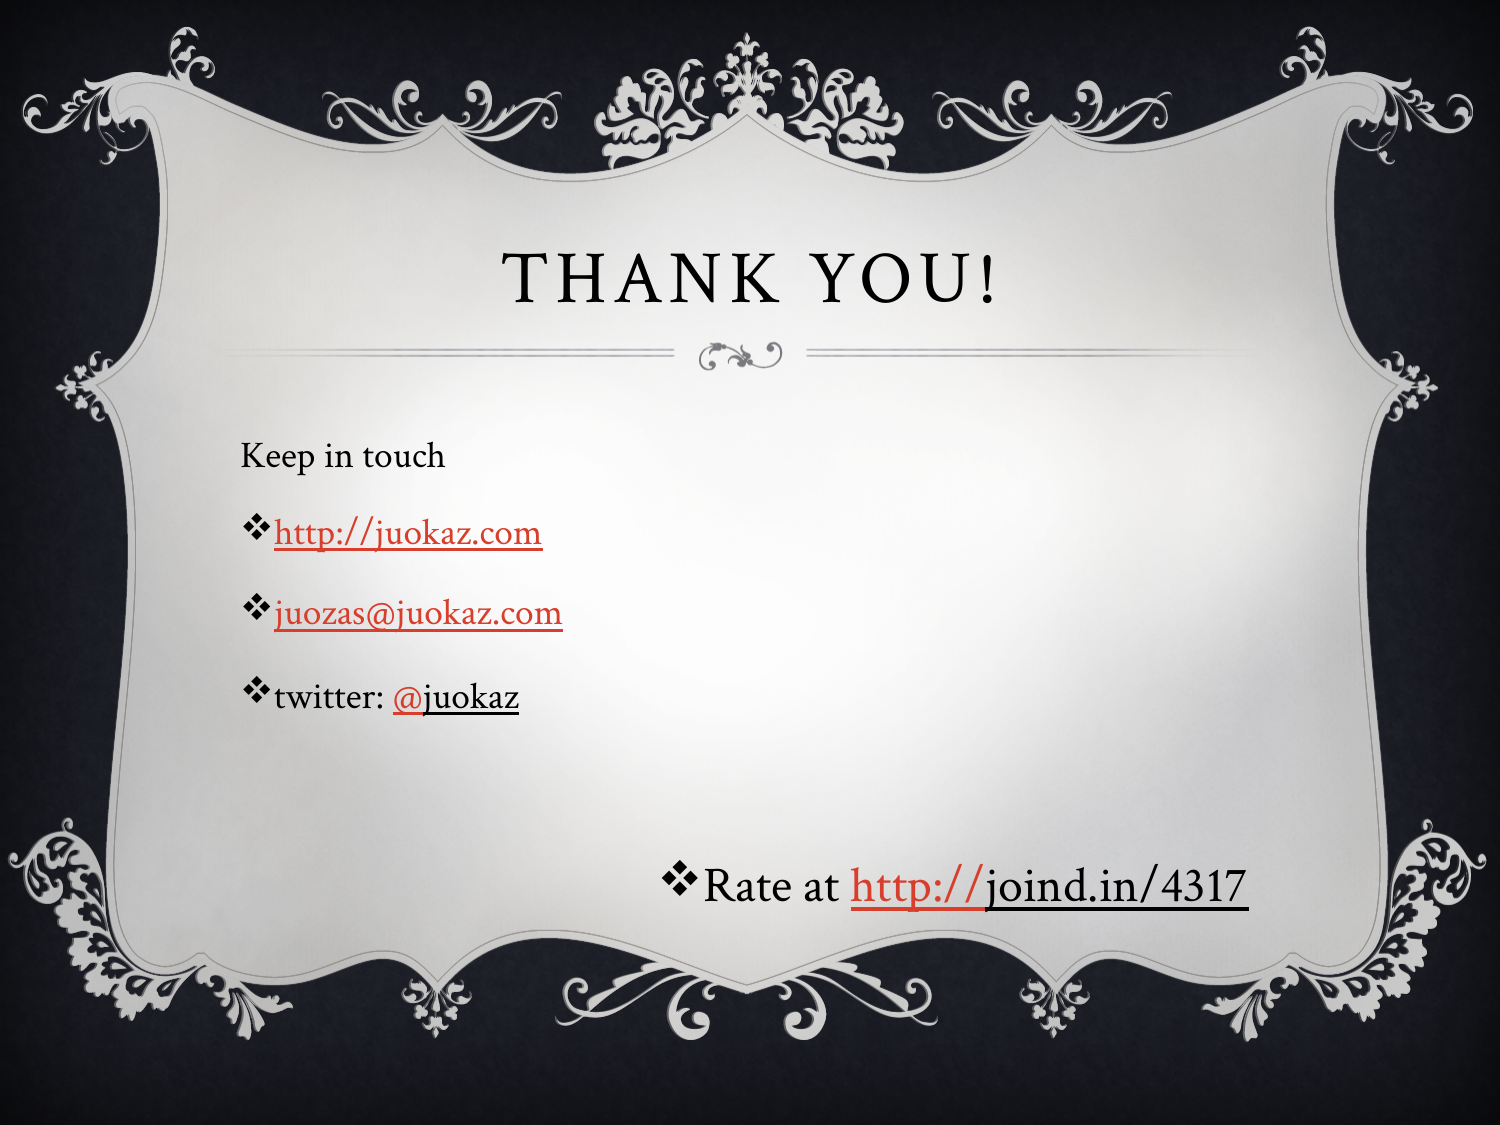

# Thank you!
Keep in touch
http://juokaz.com
juozas@juokaz.com
twitter: @juokaz
Rate at http://joind.in/4317